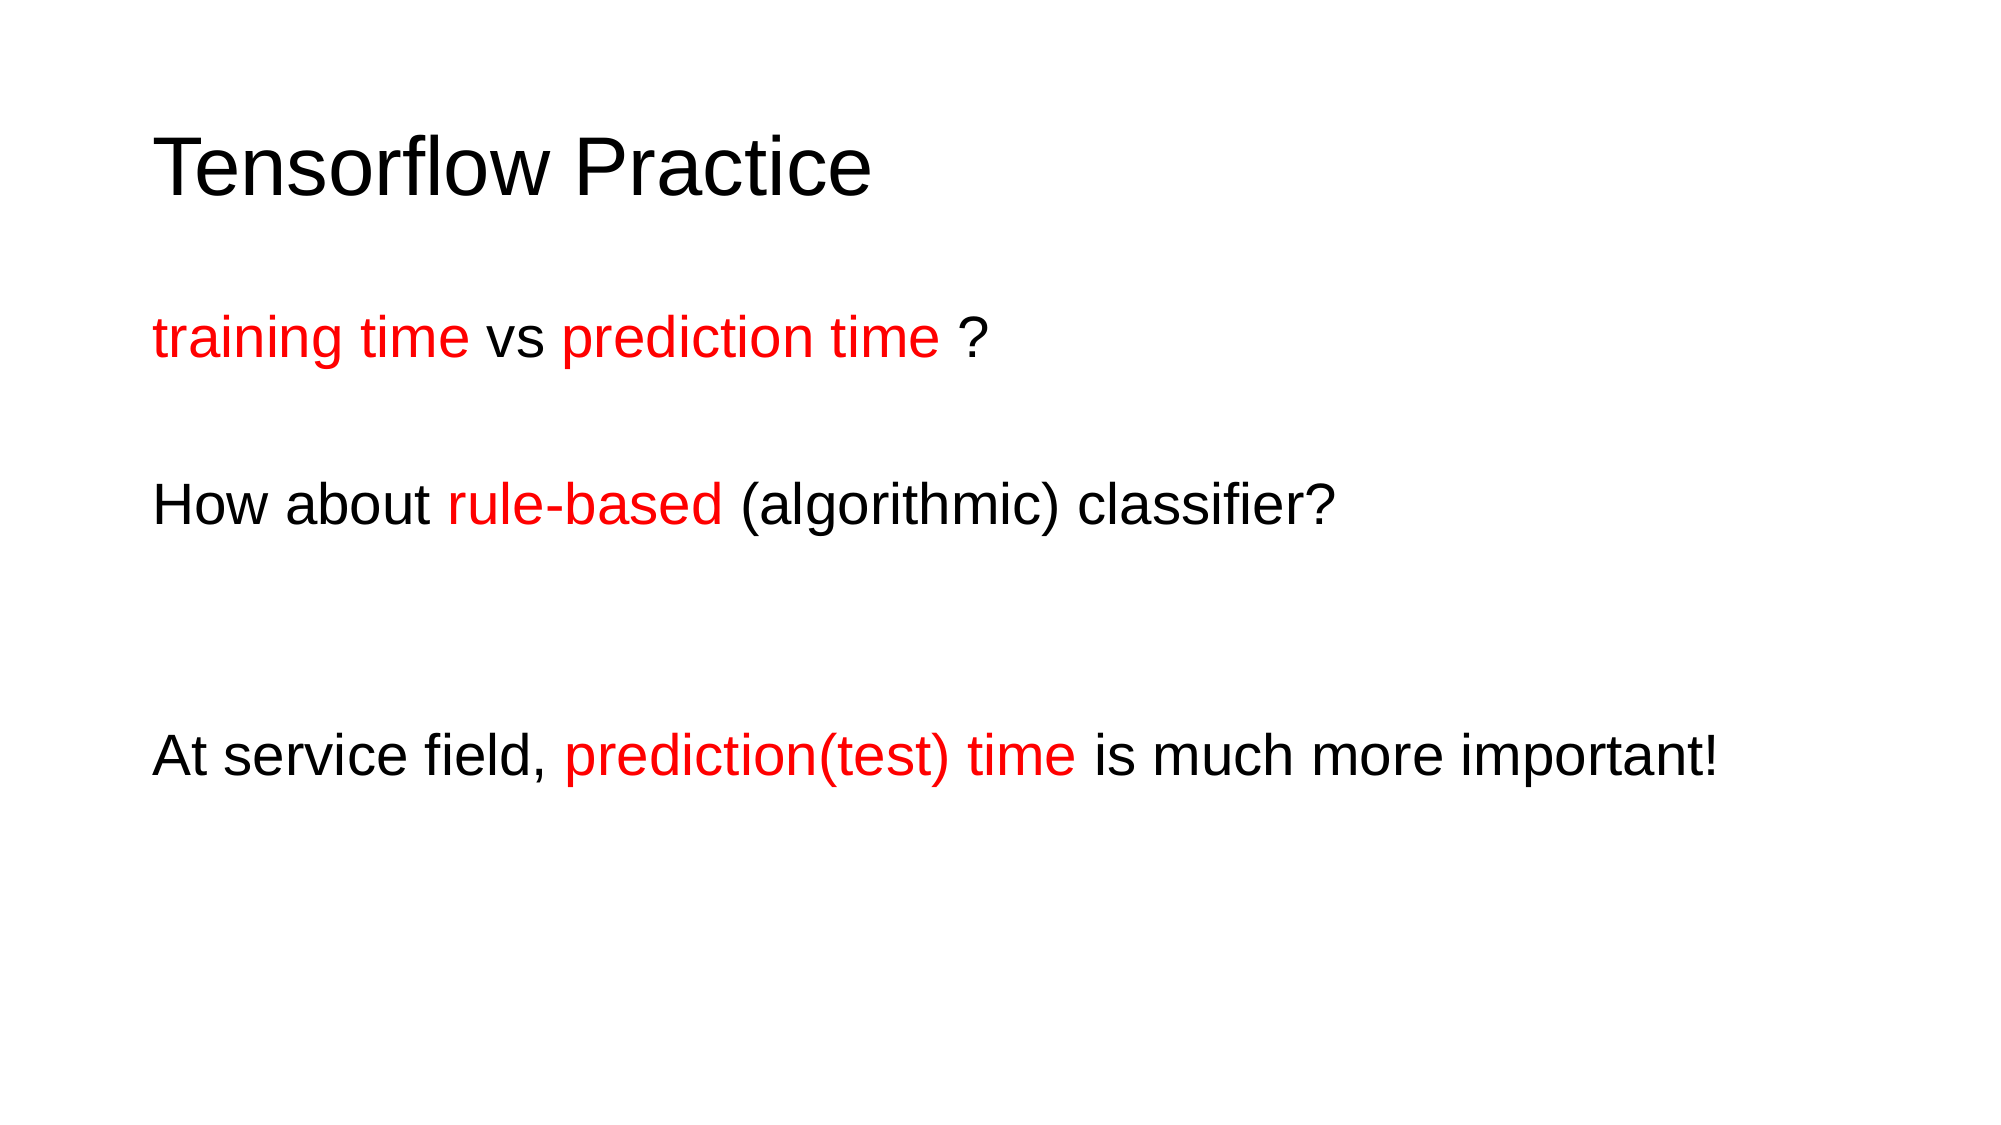

# Tensorflow Practice
training time vs prediction time ?

How about rule-based (algorithmic) classifier?

At service field, prediction(test) time is much more important!